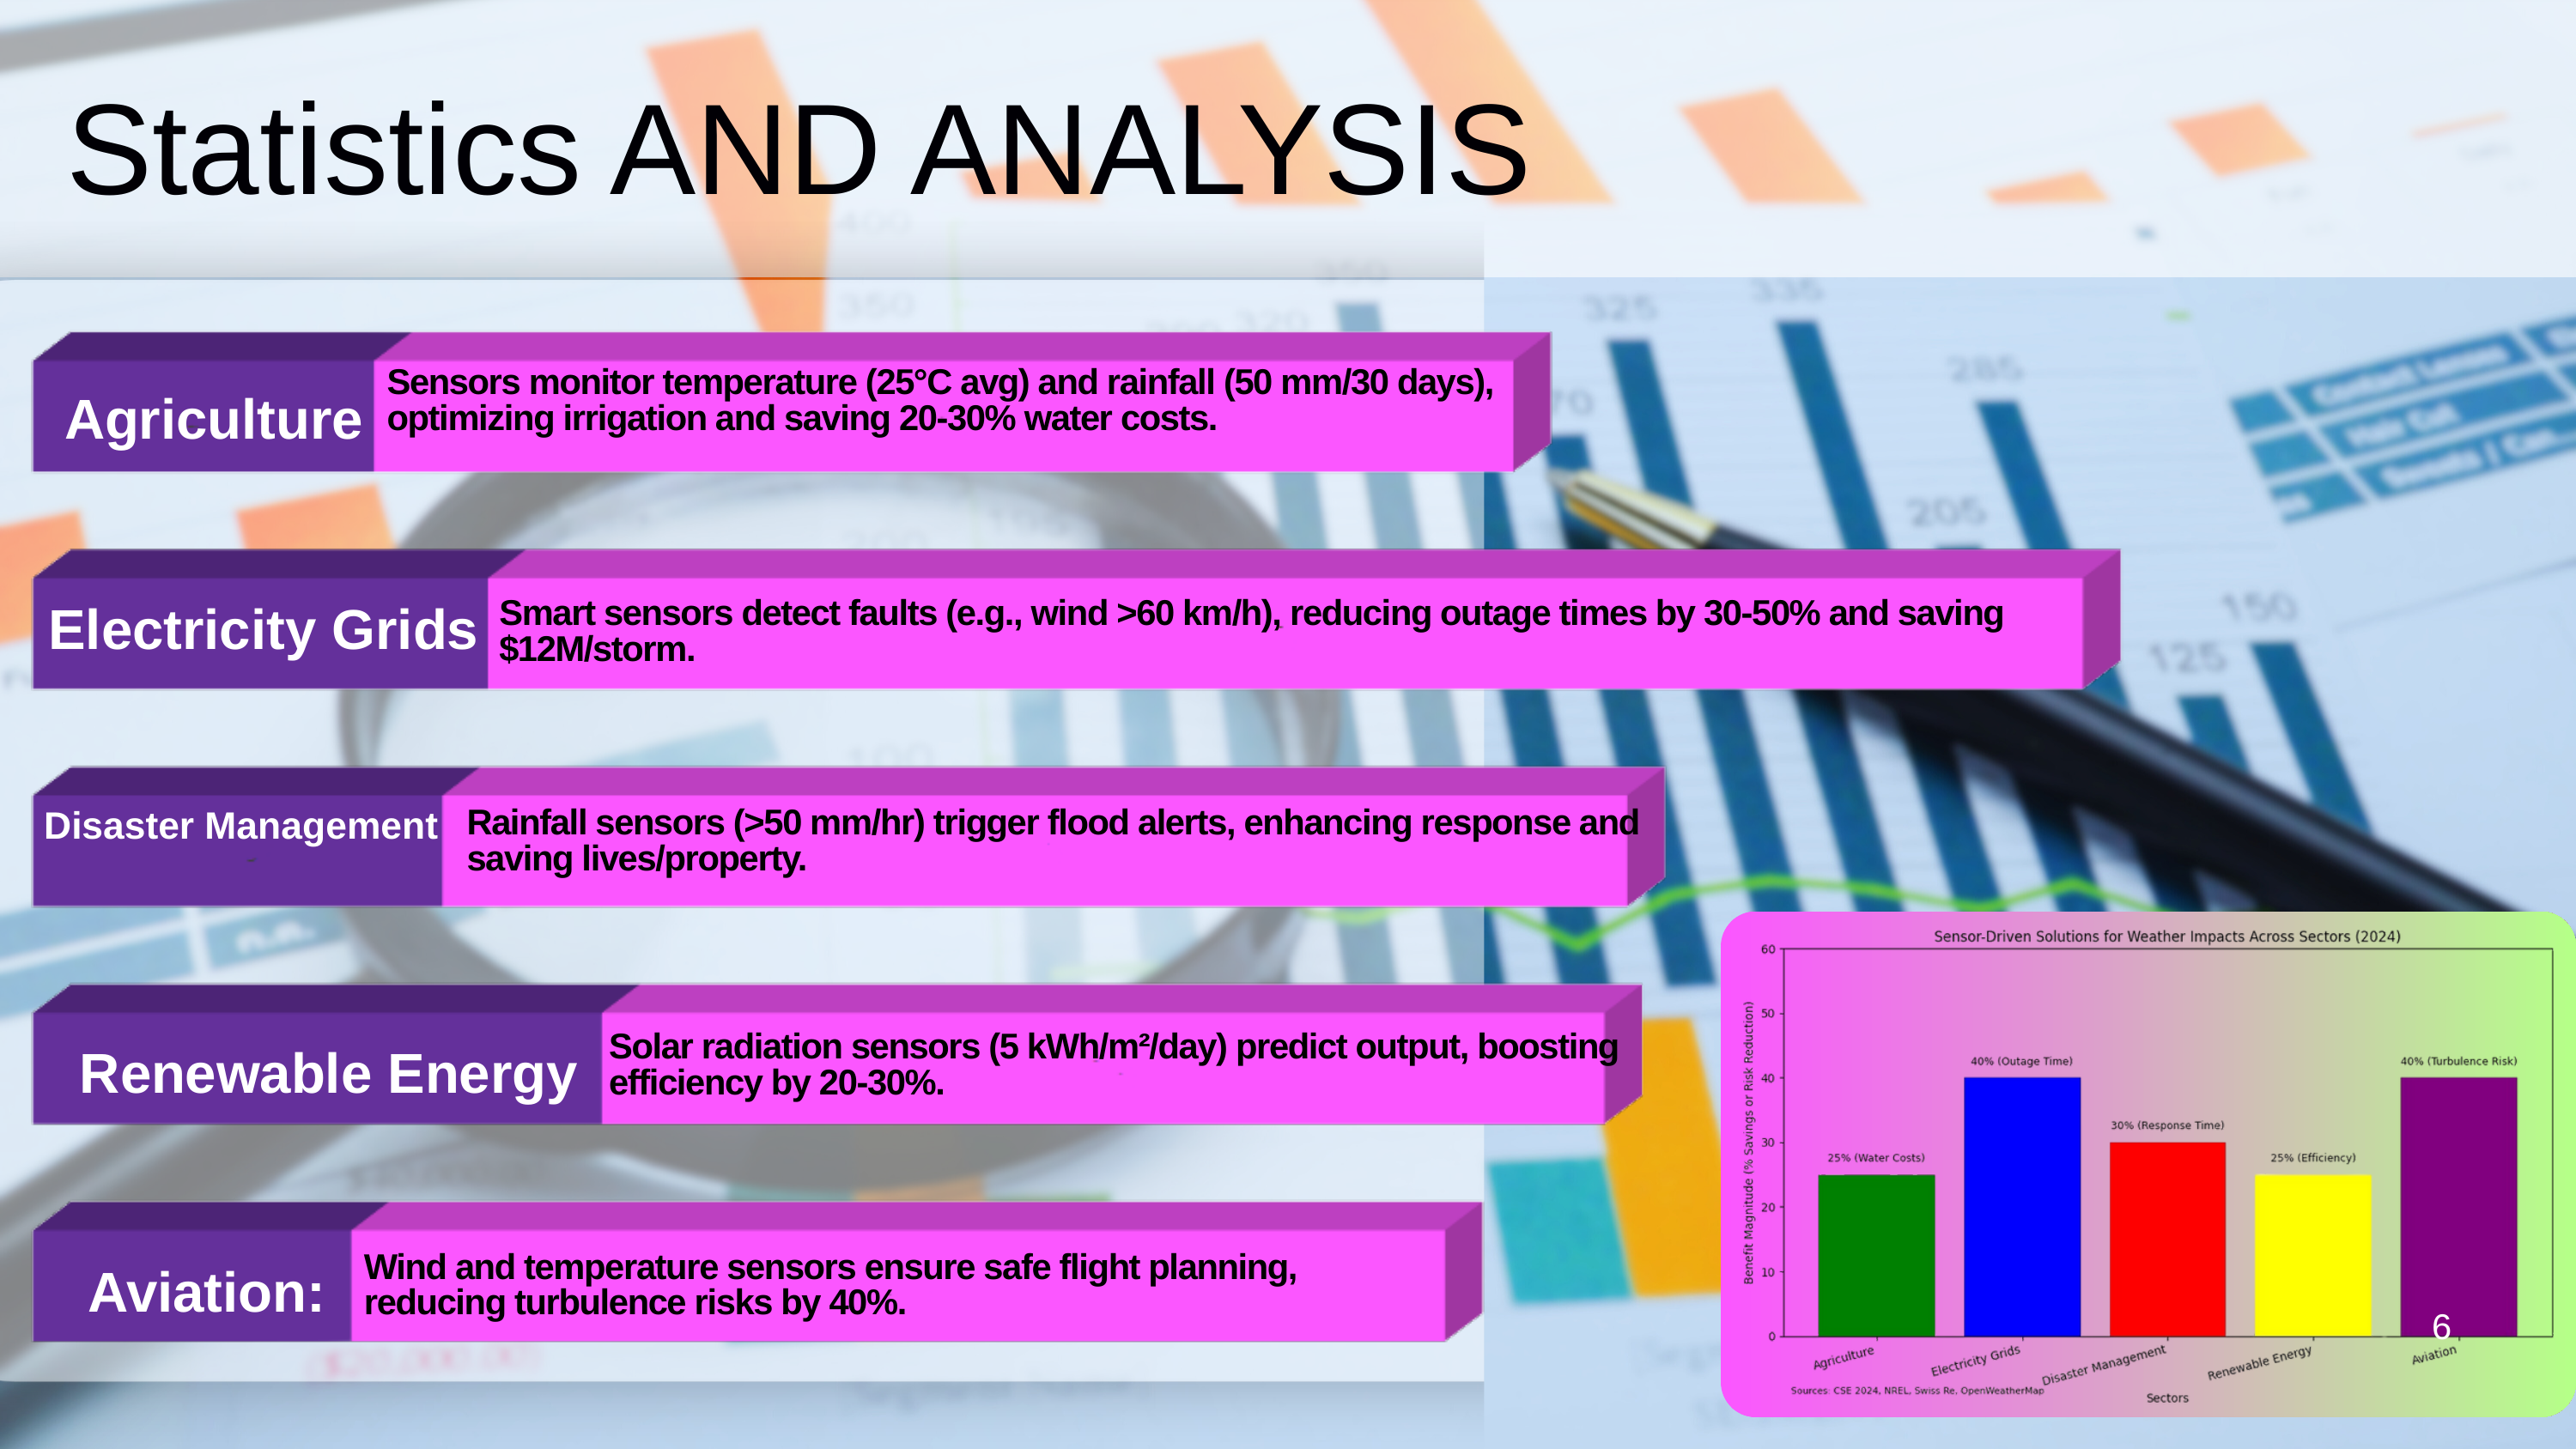

Statistics AND ANALYSIS

Sensors monitor temperature (25°C avg) and rainfall (50 mm/30 days), optimizing irrigation and saving 20-30% water costs.

Agriculture
Electricity Grids
Smart sensors detect faults (e.g., wind >60 km/h), reducing outage times by 30-50% and saving $12M/storm.

Disaster Management
Rainfall sensors (>50 mm/hr) trigger flood alerts, enhancing response and saving lives/property.

Renewable Energy
Solar radiation sensors (5 kWh/m²/day) predict output, boosting efficiency by 20-30%.

Aviation:
Wind and temperature sensors ensure safe flight planning, reducing turbulence risks by 40%.
6